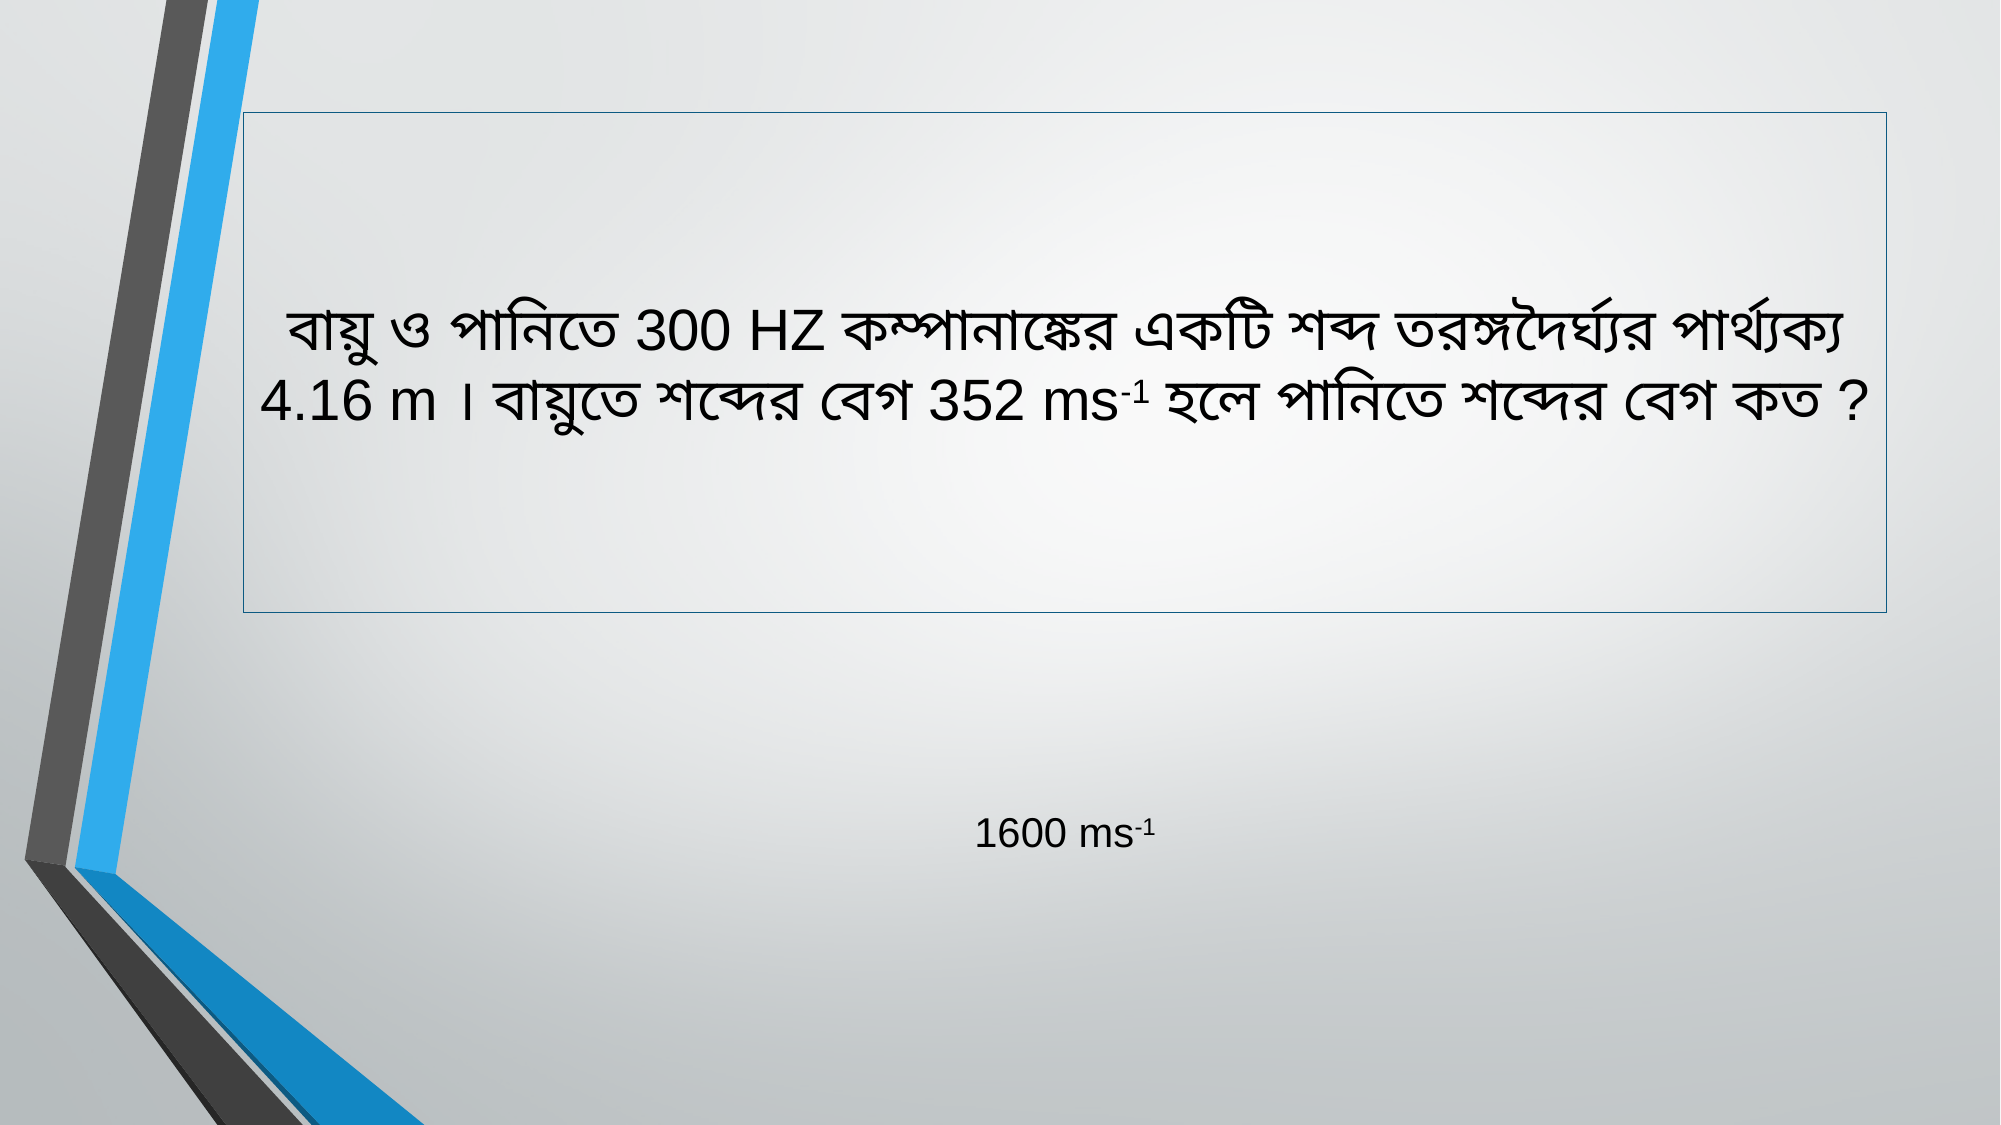

# বায়ু ও পানিতে 300 HZ কম্পানাঙ্কের একটি শব্দ তরঙ্গদৈর্ঘ্যর পার্থ্যক্য 4.16 m । বায়ুতে শব্দের বেগ 352 ms-1 হলে পানিতে শব্দের বেগ কত ?
1600 ms-1